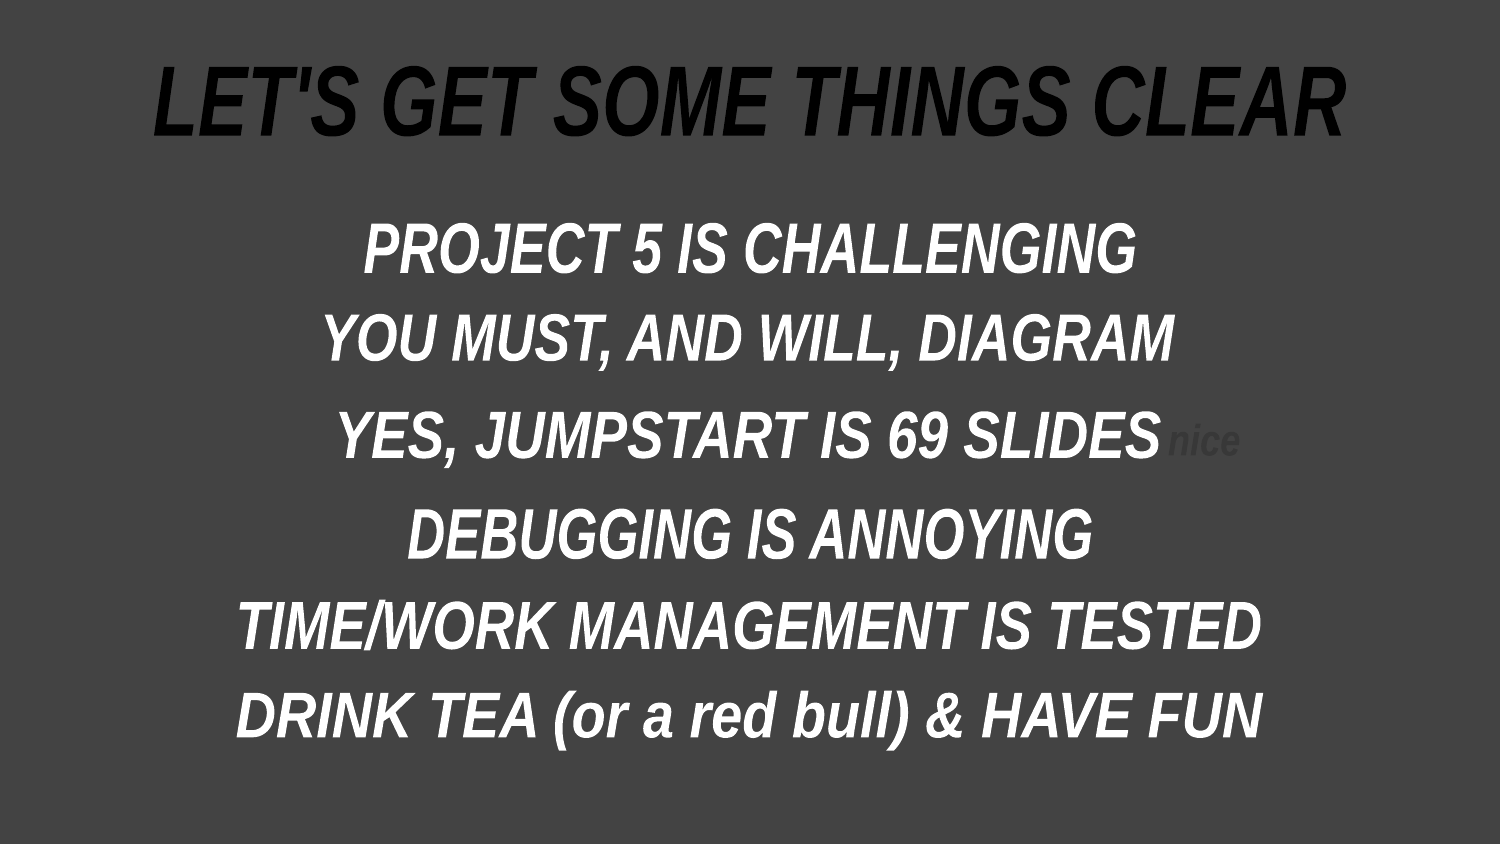

LET'S GET SOME THINGS CLEAR
PROJECT 5 IS CHALLENGING
YOU MUST, AND WILL, DIAGRAM
YES, JUMPSTART IS 69 SLIDES
nice
DEBUGGING IS ANNOYING
TIME/WORK MANAGEMENT IS TESTED
DRINK TEA (or a red bull) & HAVE FUN